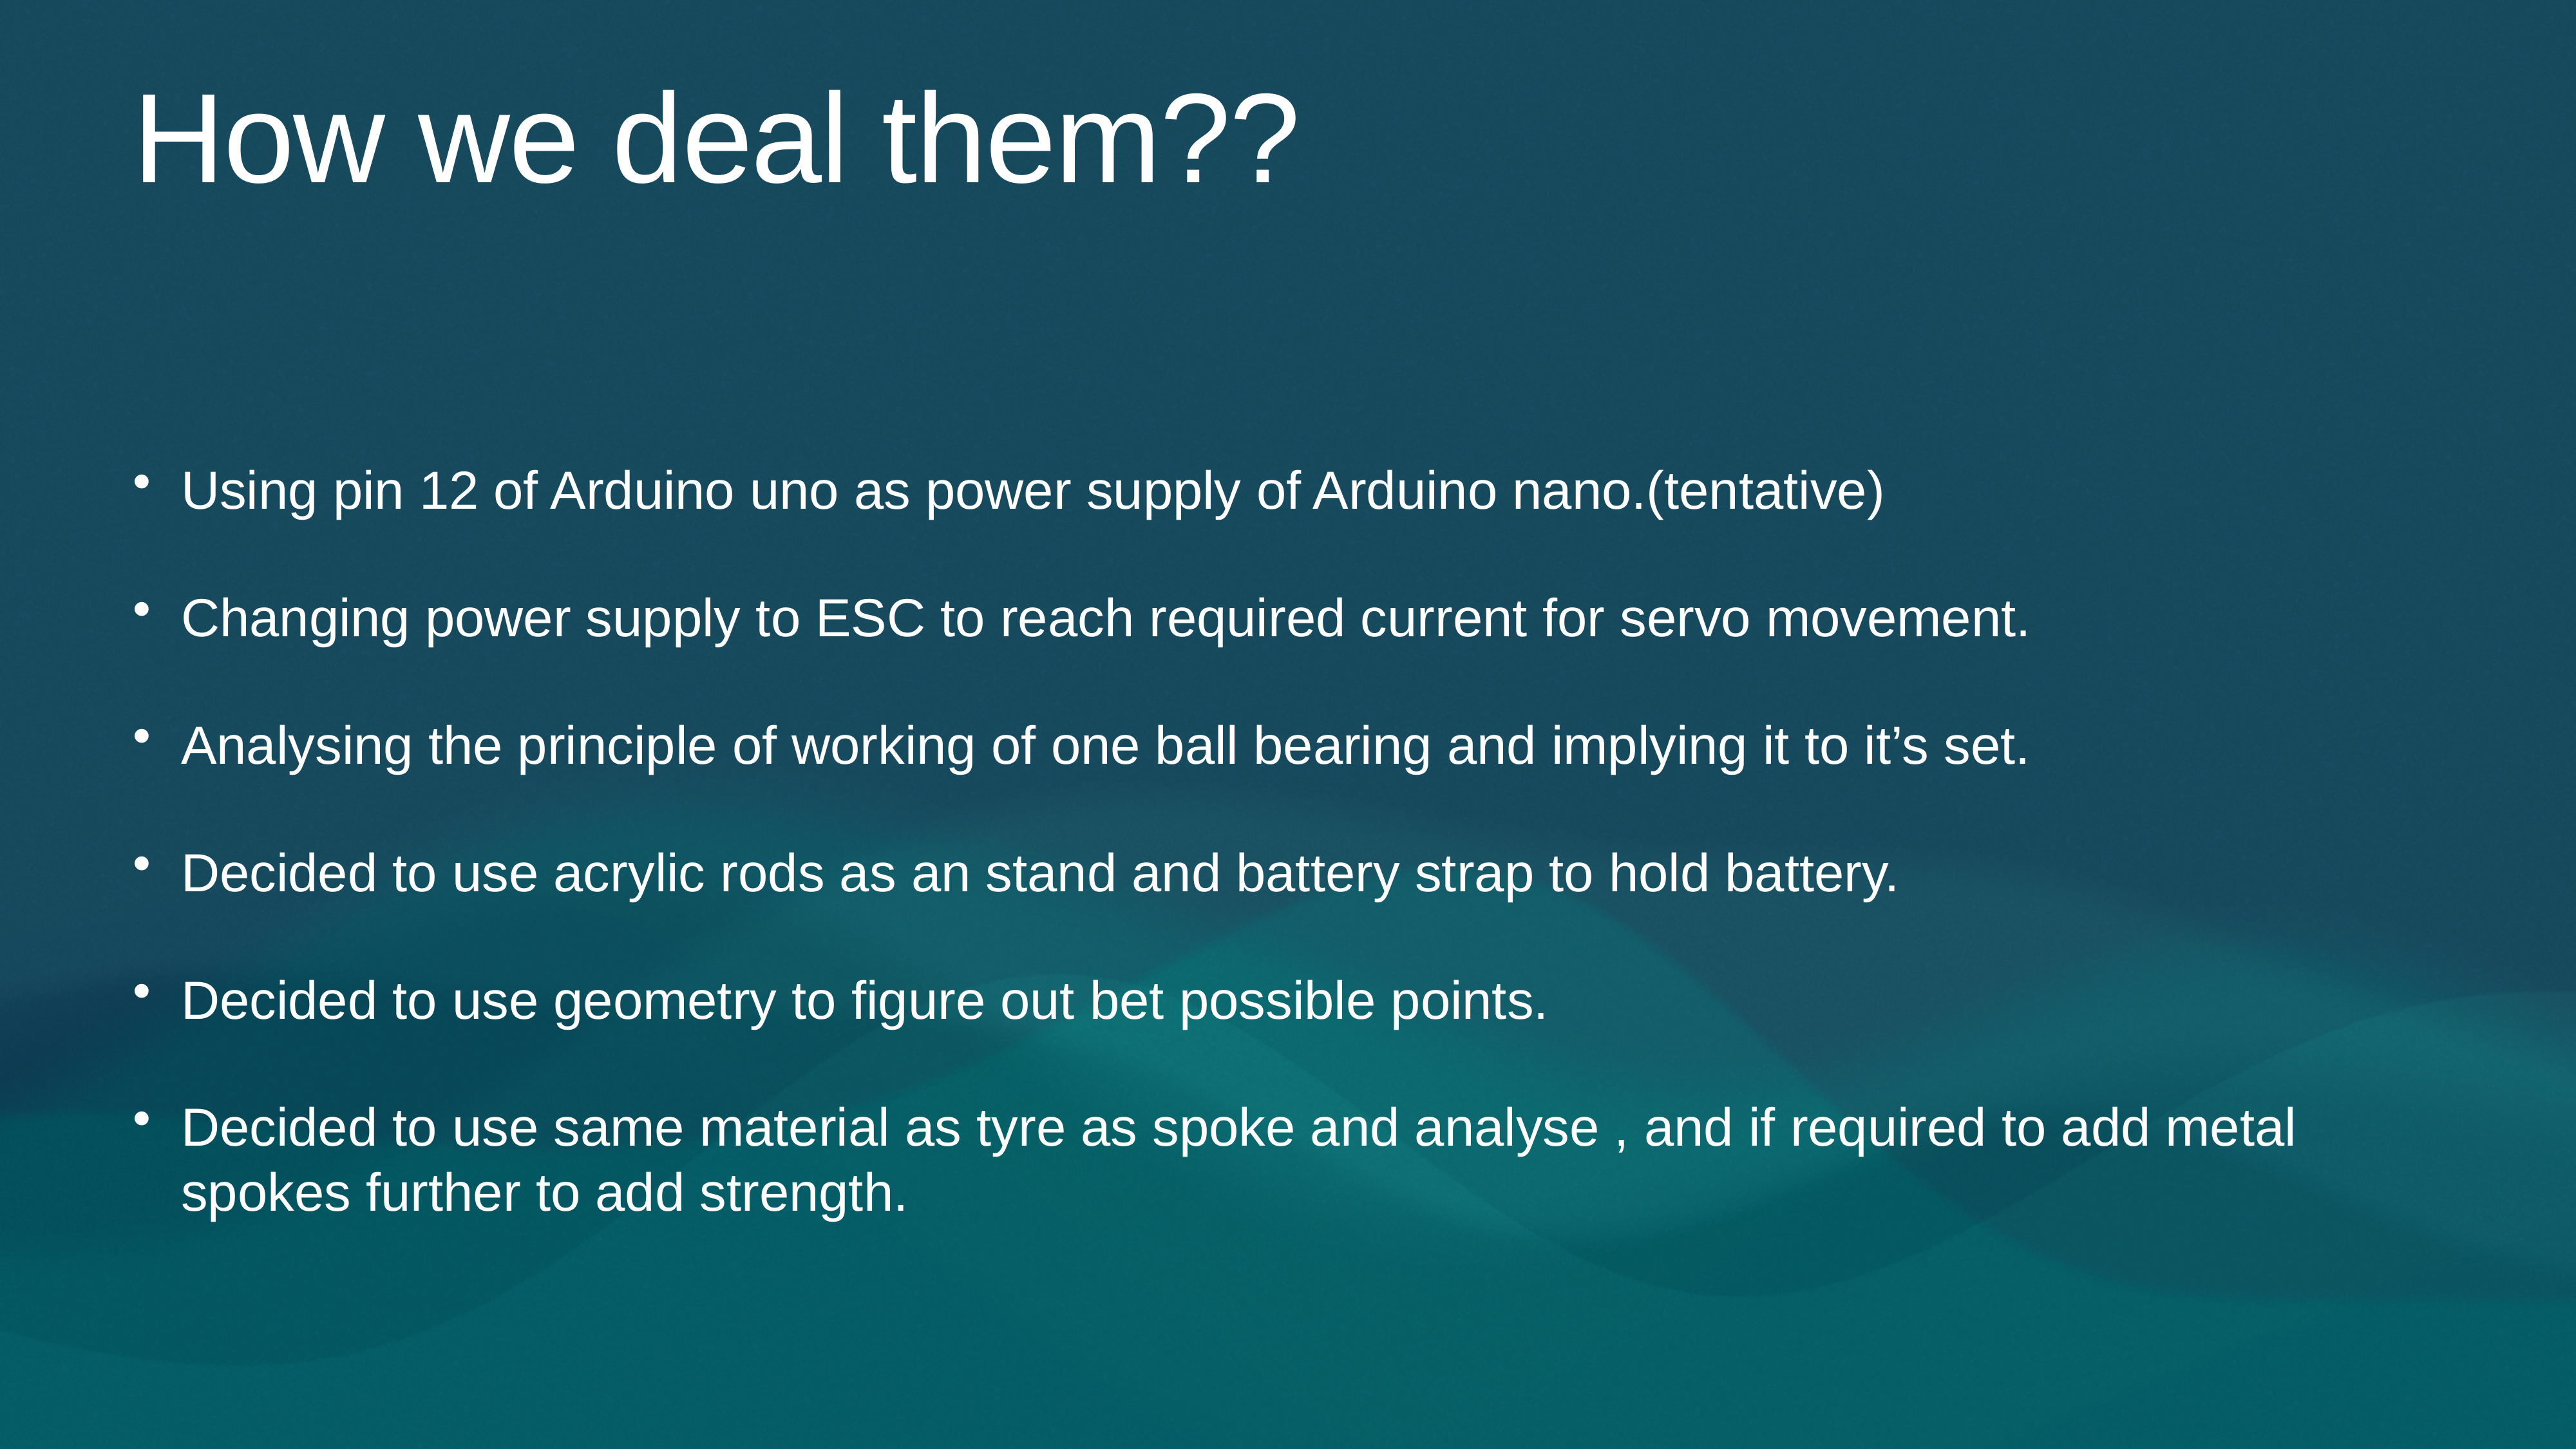

# How we deal them??
Using pin 12 of Arduino uno as power supply of Arduino nano.(tentative)
Changing power supply to ESC to reach required current for servo movement.
Analysing the principle of working of one ball bearing and implying it to it’s set.
Decided to use acrylic rods as an stand and battery strap to hold battery.
Decided to use geometry to figure out bet possible points.
Decided to use same material as tyre as spoke and analyse , and if required to add metal spokes further to add strength.